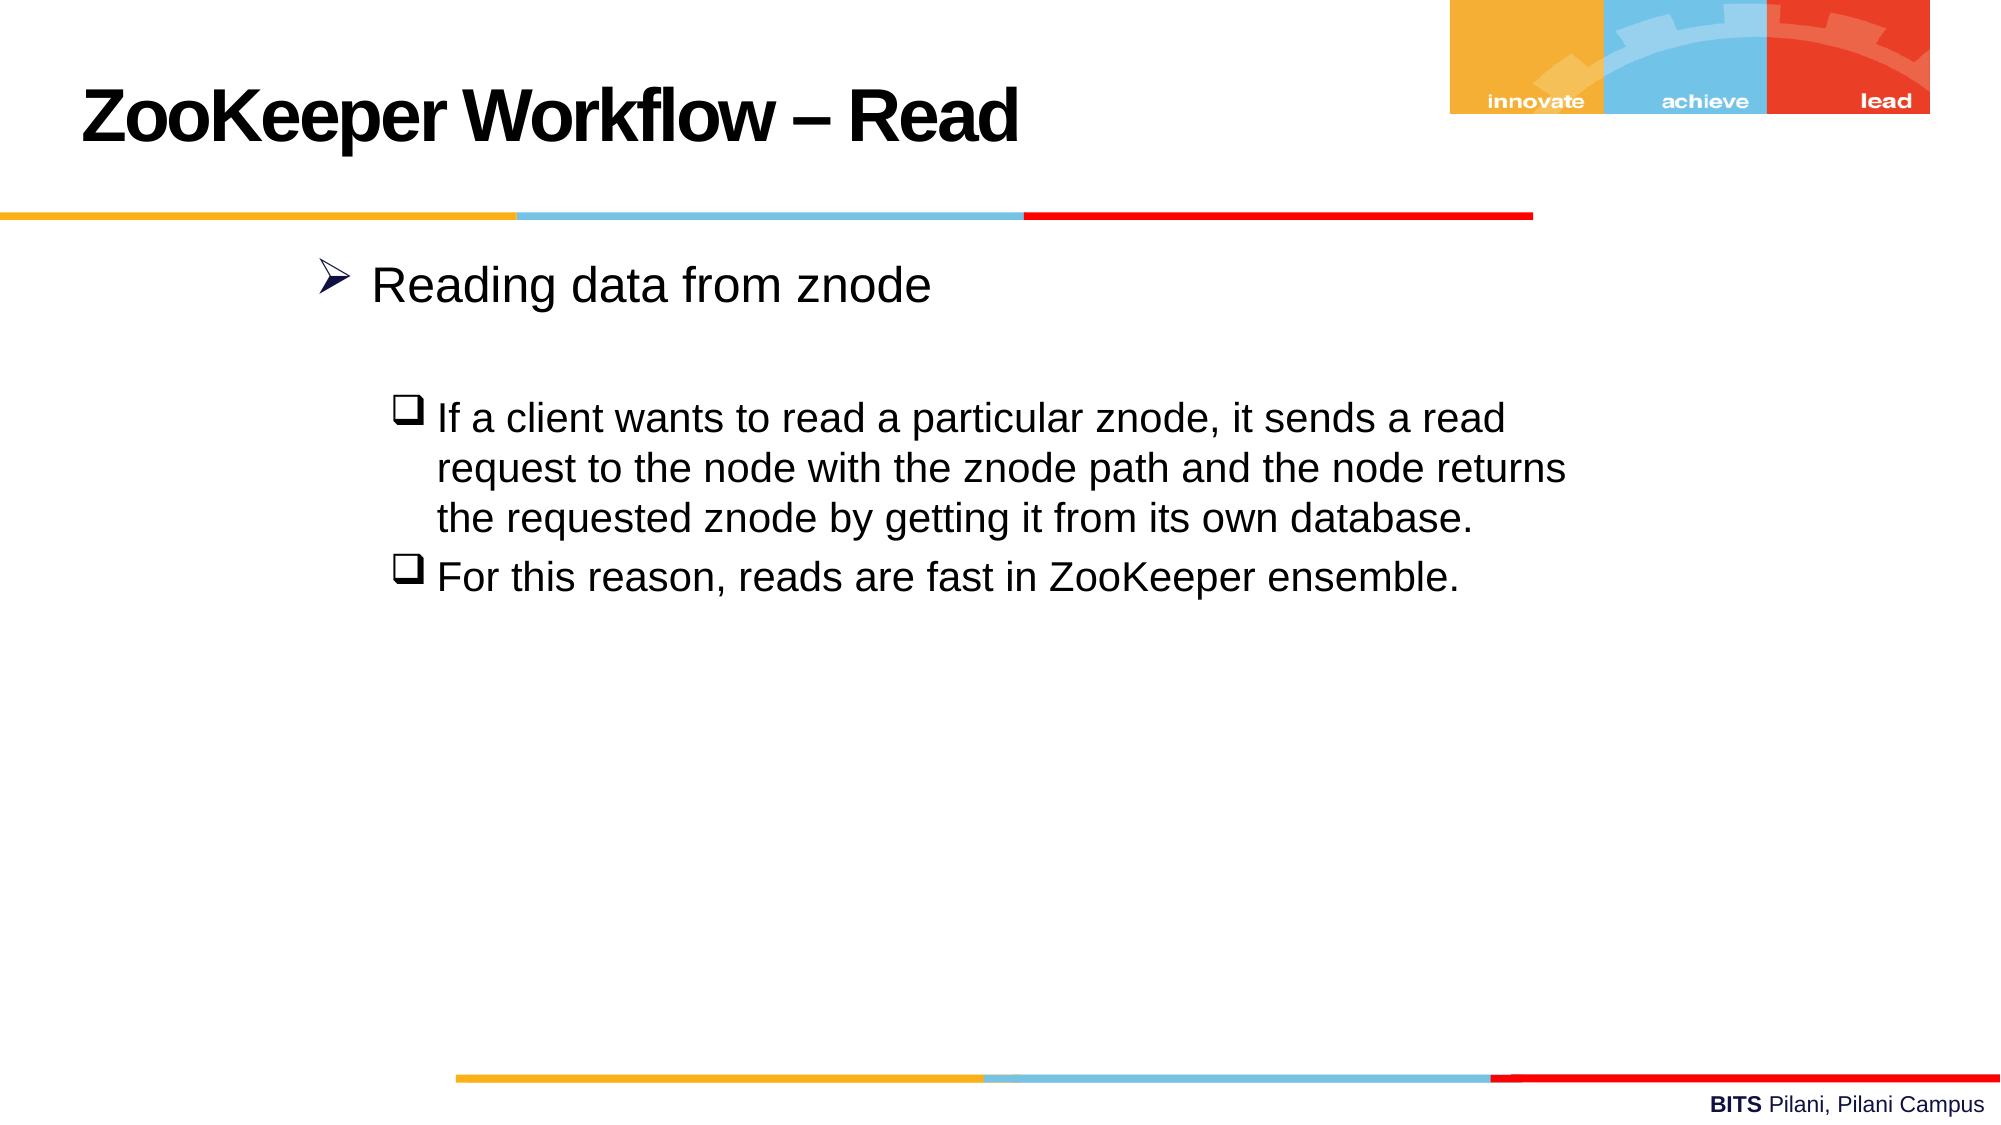

ZooKeeper Workflow – Read
Reading data from znode

If a client wants to read a particular znode, it sends a read request to the node with the znode path and the node returns the requested znode by getting it from its own database.
For this reason, reads are fast in ZooKeeper ensemble.